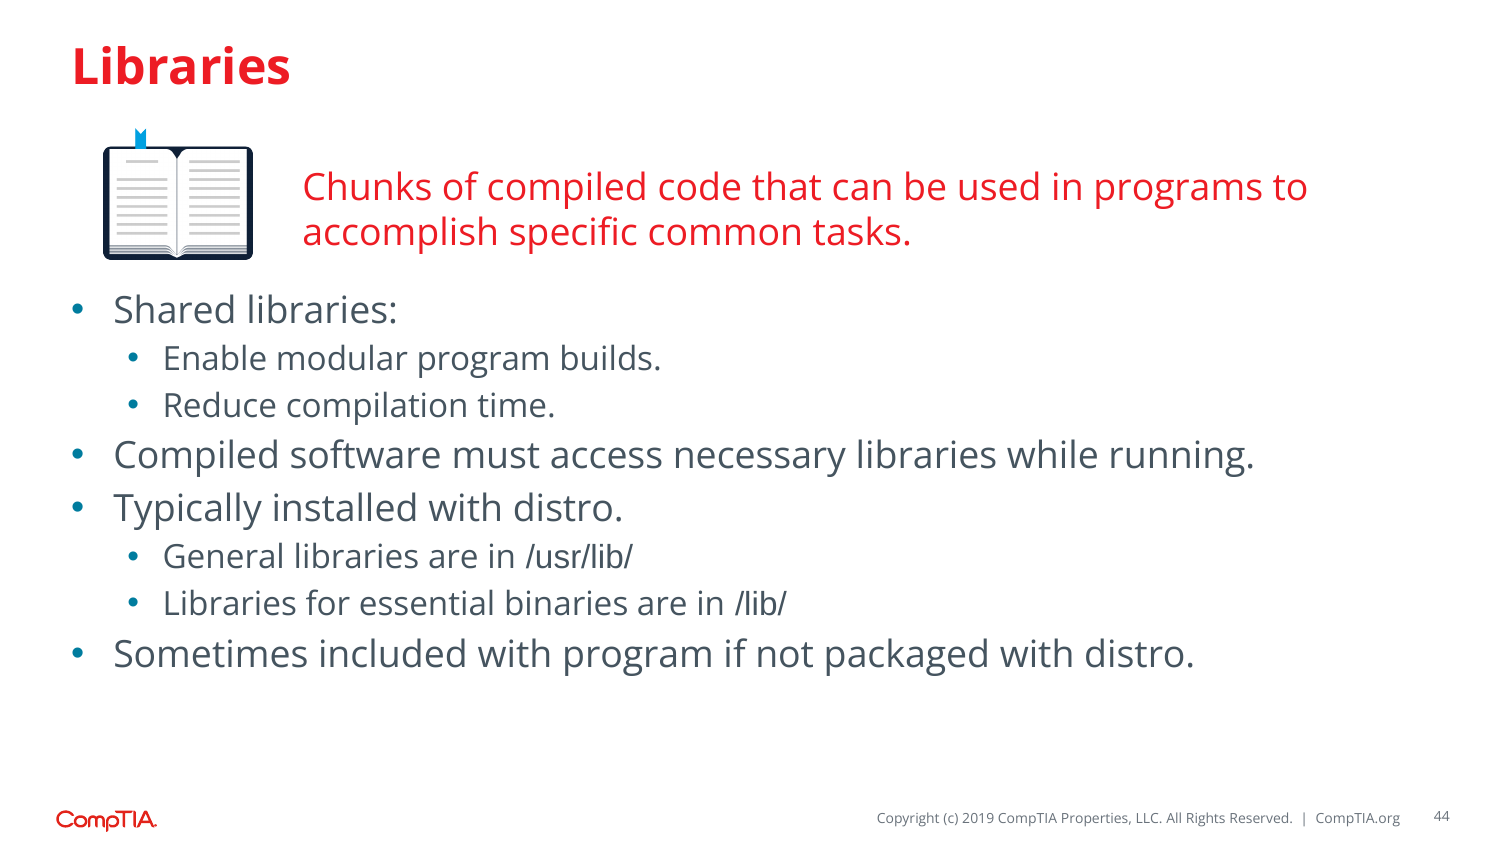

# Libraries
Chunks of compiled code that can be used in programs to accomplish specific common tasks.
Shared libraries:
Enable modular program builds.
Reduce compilation time.
Compiled software must access necessary libraries while running.
Typically installed with distro.
General libraries are in /usr/lib/
Libraries for essential binaries are in /lib/
Sometimes included with program if not packaged with distro.
44